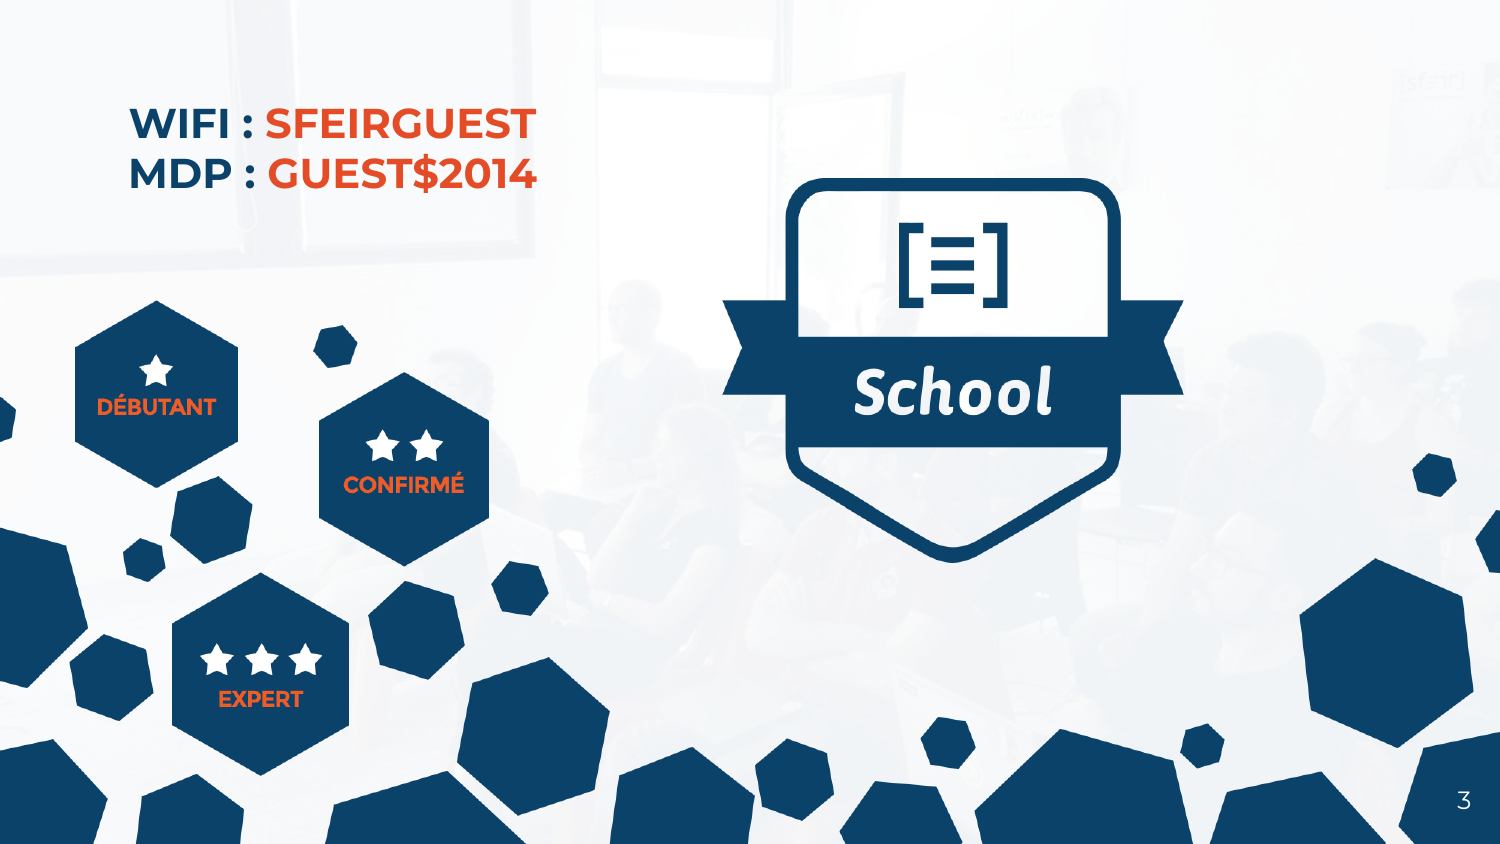

WIFI : SFEIRGUEST
MDP : GUEST$2014
3